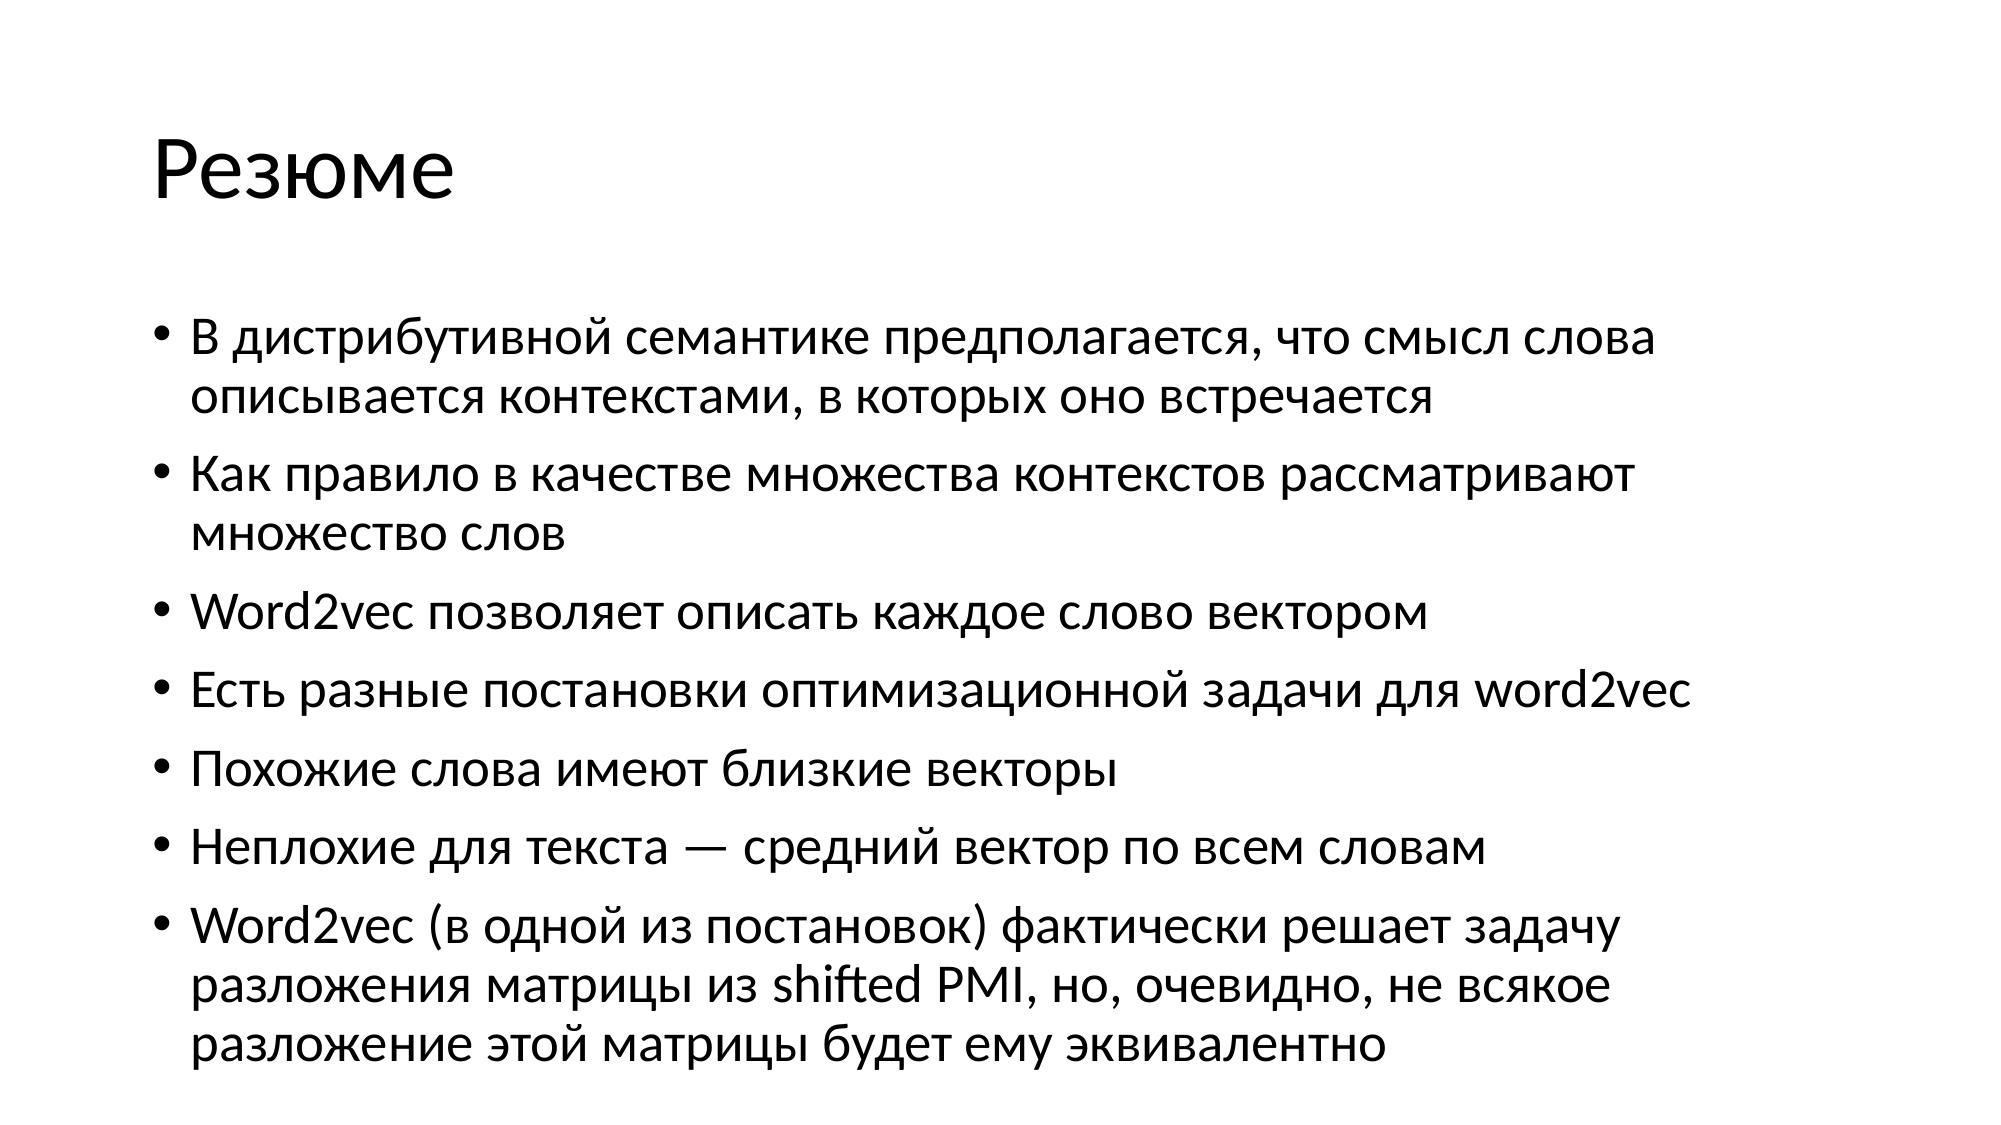

# Резюме
В дистрибутивной семантике предполагается, что смысл слова описывается контекстами, в которых оно встречается
Как правило в качестве множества контекстов рассматривают множество слов
Word2vec позволяет описать каждое слово вектором
Есть разные постановки оптимизационной задачи для word2vec
Похожие слова имеют близкие векторы
Неплохие для текста — средний вектор по всем словам
Word2vec (в одной из постановок) фактически решает задачу разложения матрицы из shifted PMI, но, очевидно, не всякое разложение этой матрицы будет ему эквивалентно